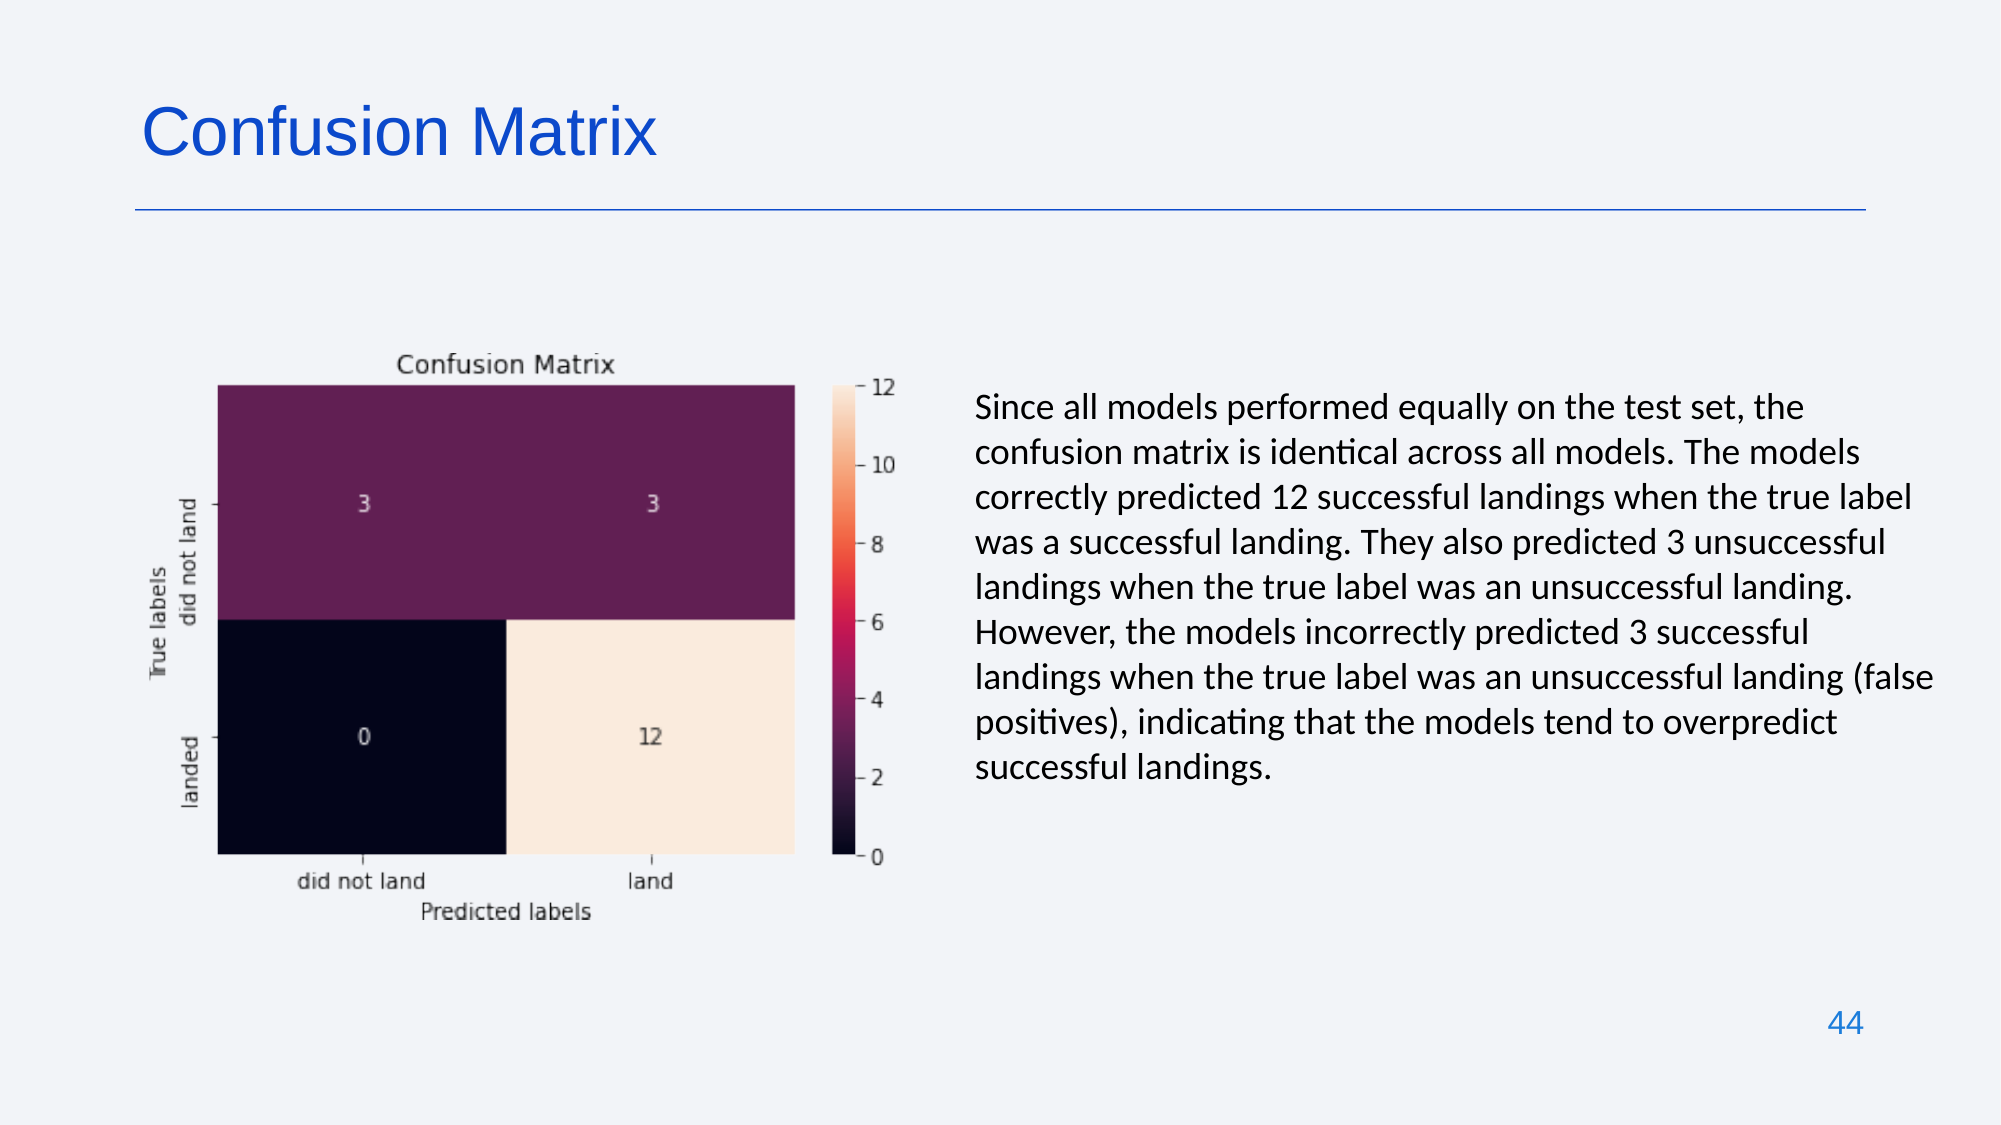

Confusion Matrix

Since all models performed equally on the test set, the confusion matrix is identical across all models. The models correctly predicted 12 successful landings when the true label was a successful landing. They also predicted 3 unsuccessful landings when the true label was an unsuccessful landing. However, the models incorrectly predicted 3 successful landings when the true label was an unsuccessful landing (false positives), indicating that the models tend to overpredict successful landings.
44